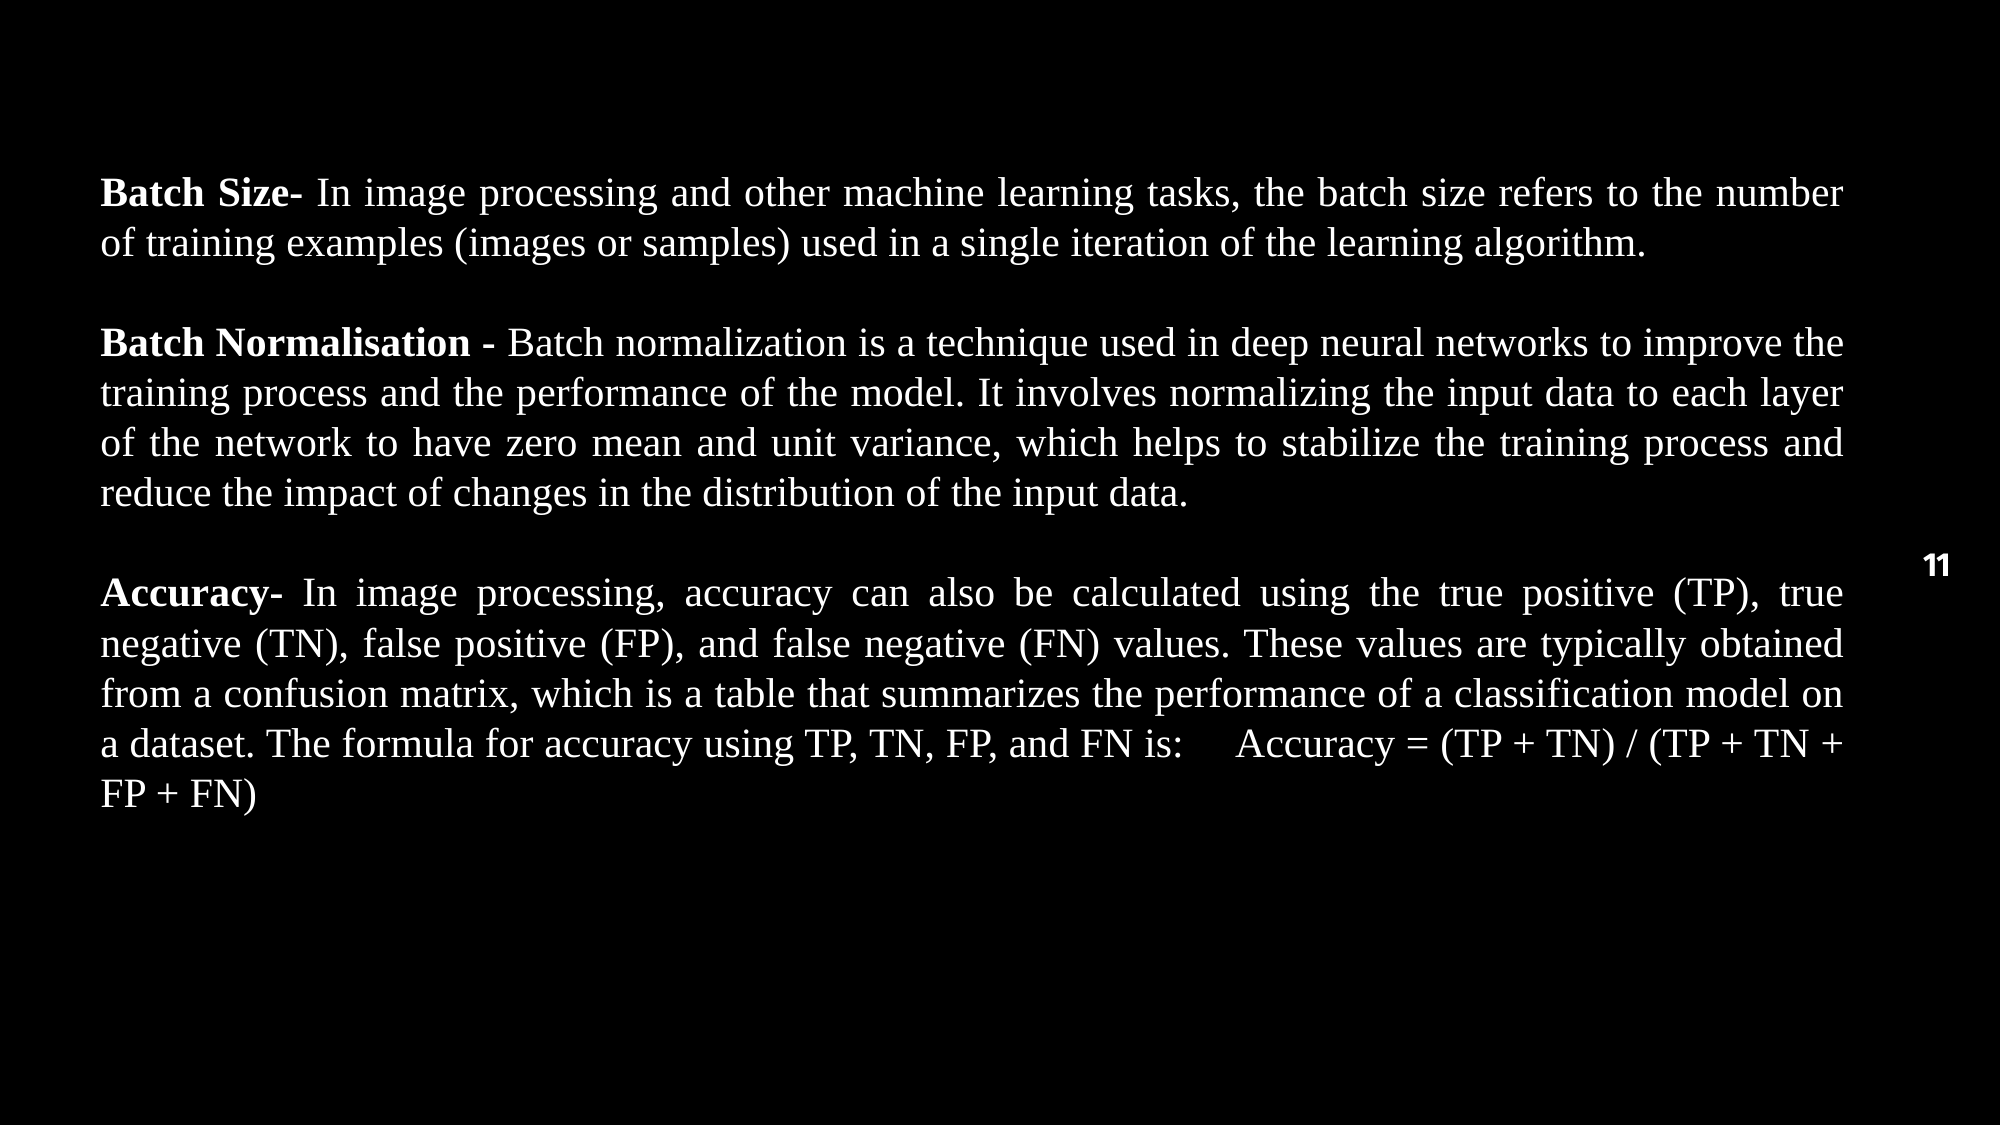

Batch Size- In image processing and other machine learning tasks, the batch size refers to the number of training examples (images or samples) used in a single iteration of the learning algorithm.

Batch Normalisation - Batch normalization is a technique used in deep neural networks to improve the training process and the performance of the model. It involves normalizing the input data to each layer of the network to have zero mean and unit variance, which helps to stabilize the training process and reduce the impact of changes in the distribution of the input data.

Accuracy- In image processing, accuracy can also be calculated using the true positive (TP), true negative (TN), false positive (FP), and false negative (FN) values. These values are typically obtained from a confusion matrix, which is a table that summarizes the performance of a classification model on a dataset. The formula for accuracy using TP, TN, FP, and FN is:     Accuracy = (TP + TN) / (TP + TN + FP + FN)
11